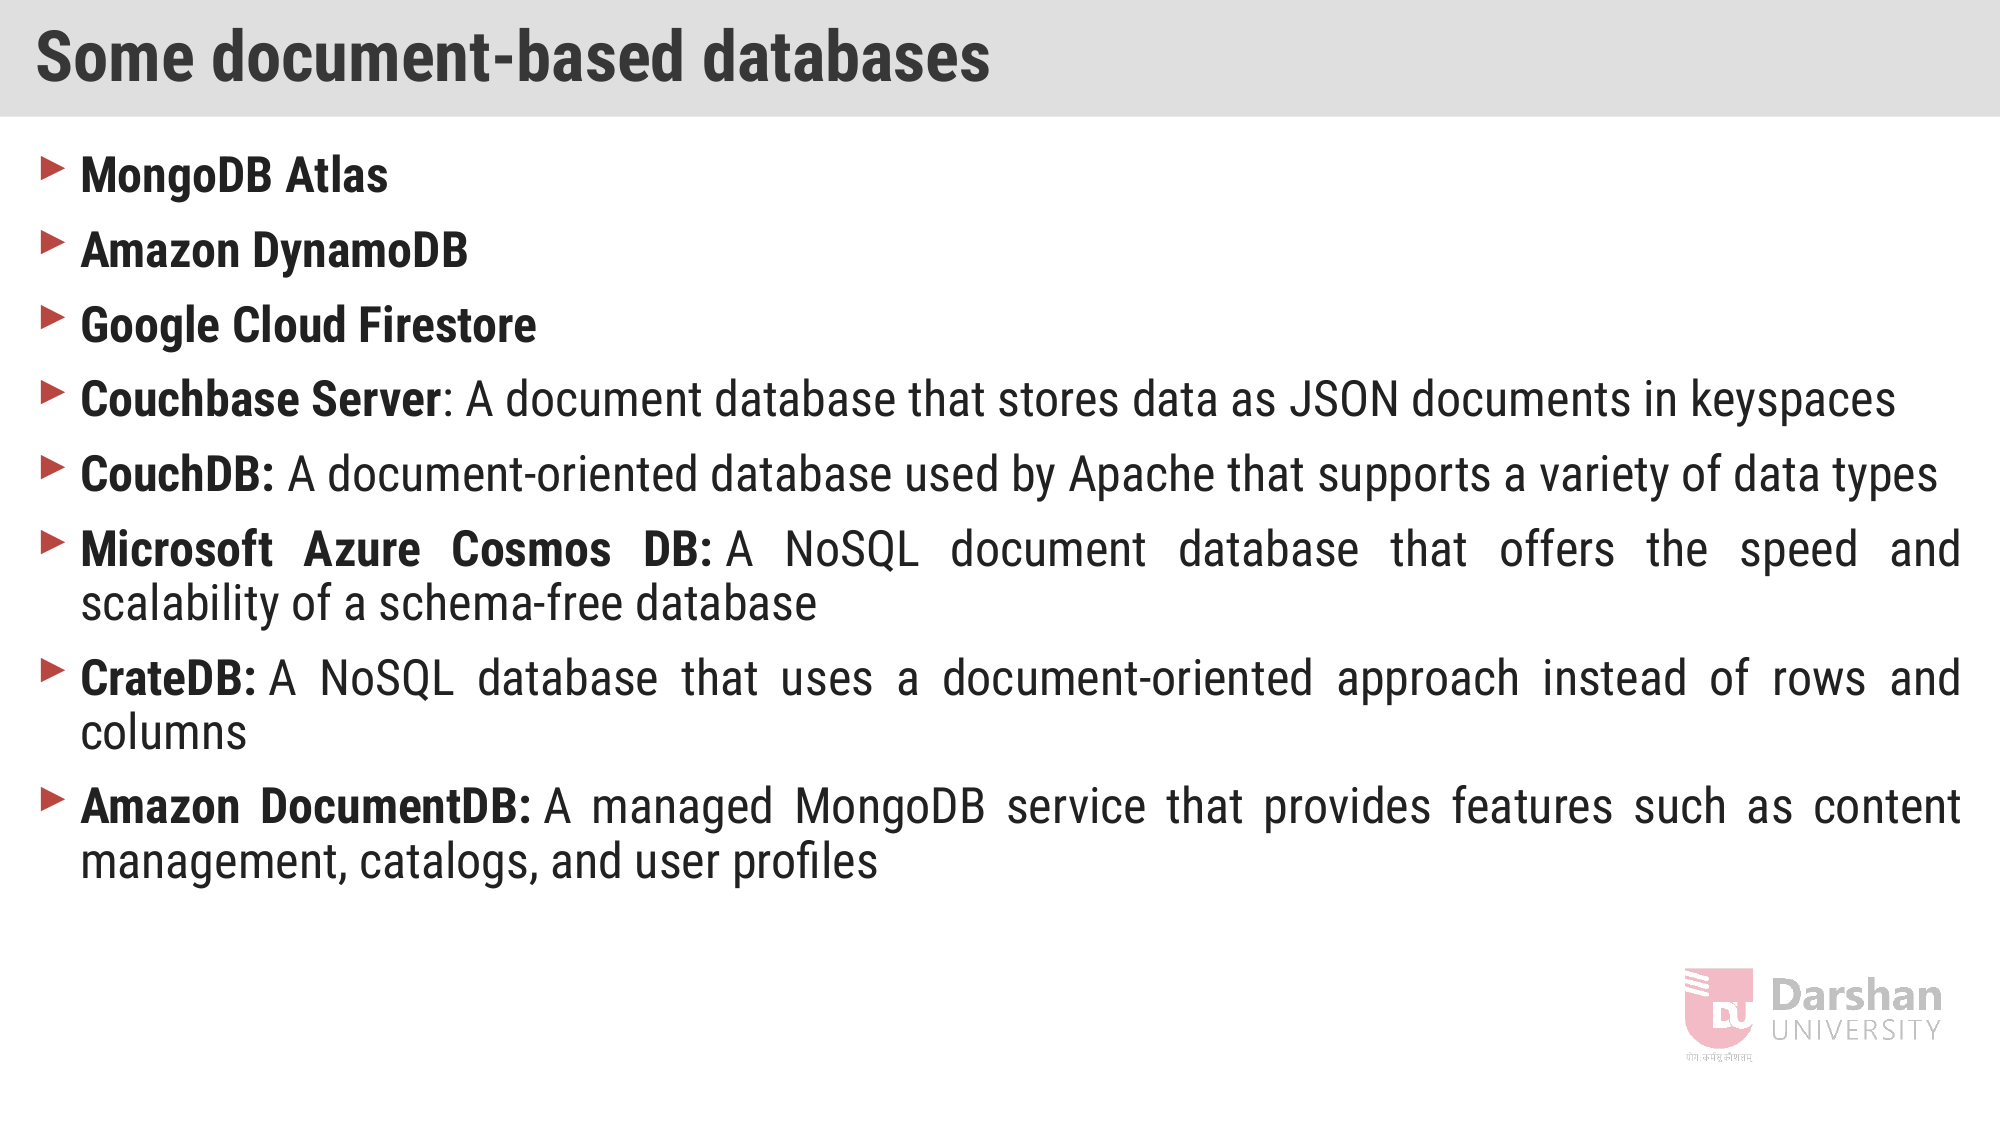

# Some document-based databases
MongoDB Atlas
Amazon DynamoDB
Google Cloud Firestore
Couchbase Server: A document database that stores data as JSON documents in keyspaces
CouchDB: A document-oriented database used by Apache that supports a variety of data types
Microsoft Azure Cosmos DB: A NoSQL document database that offers the speed and scalability of a schema-free database
CrateDB: A NoSQL database that uses a document-oriented approach instead of rows and columns
Amazon DocumentDB: A managed MongoDB service that provides features such as content management, catalogs, and user profiles